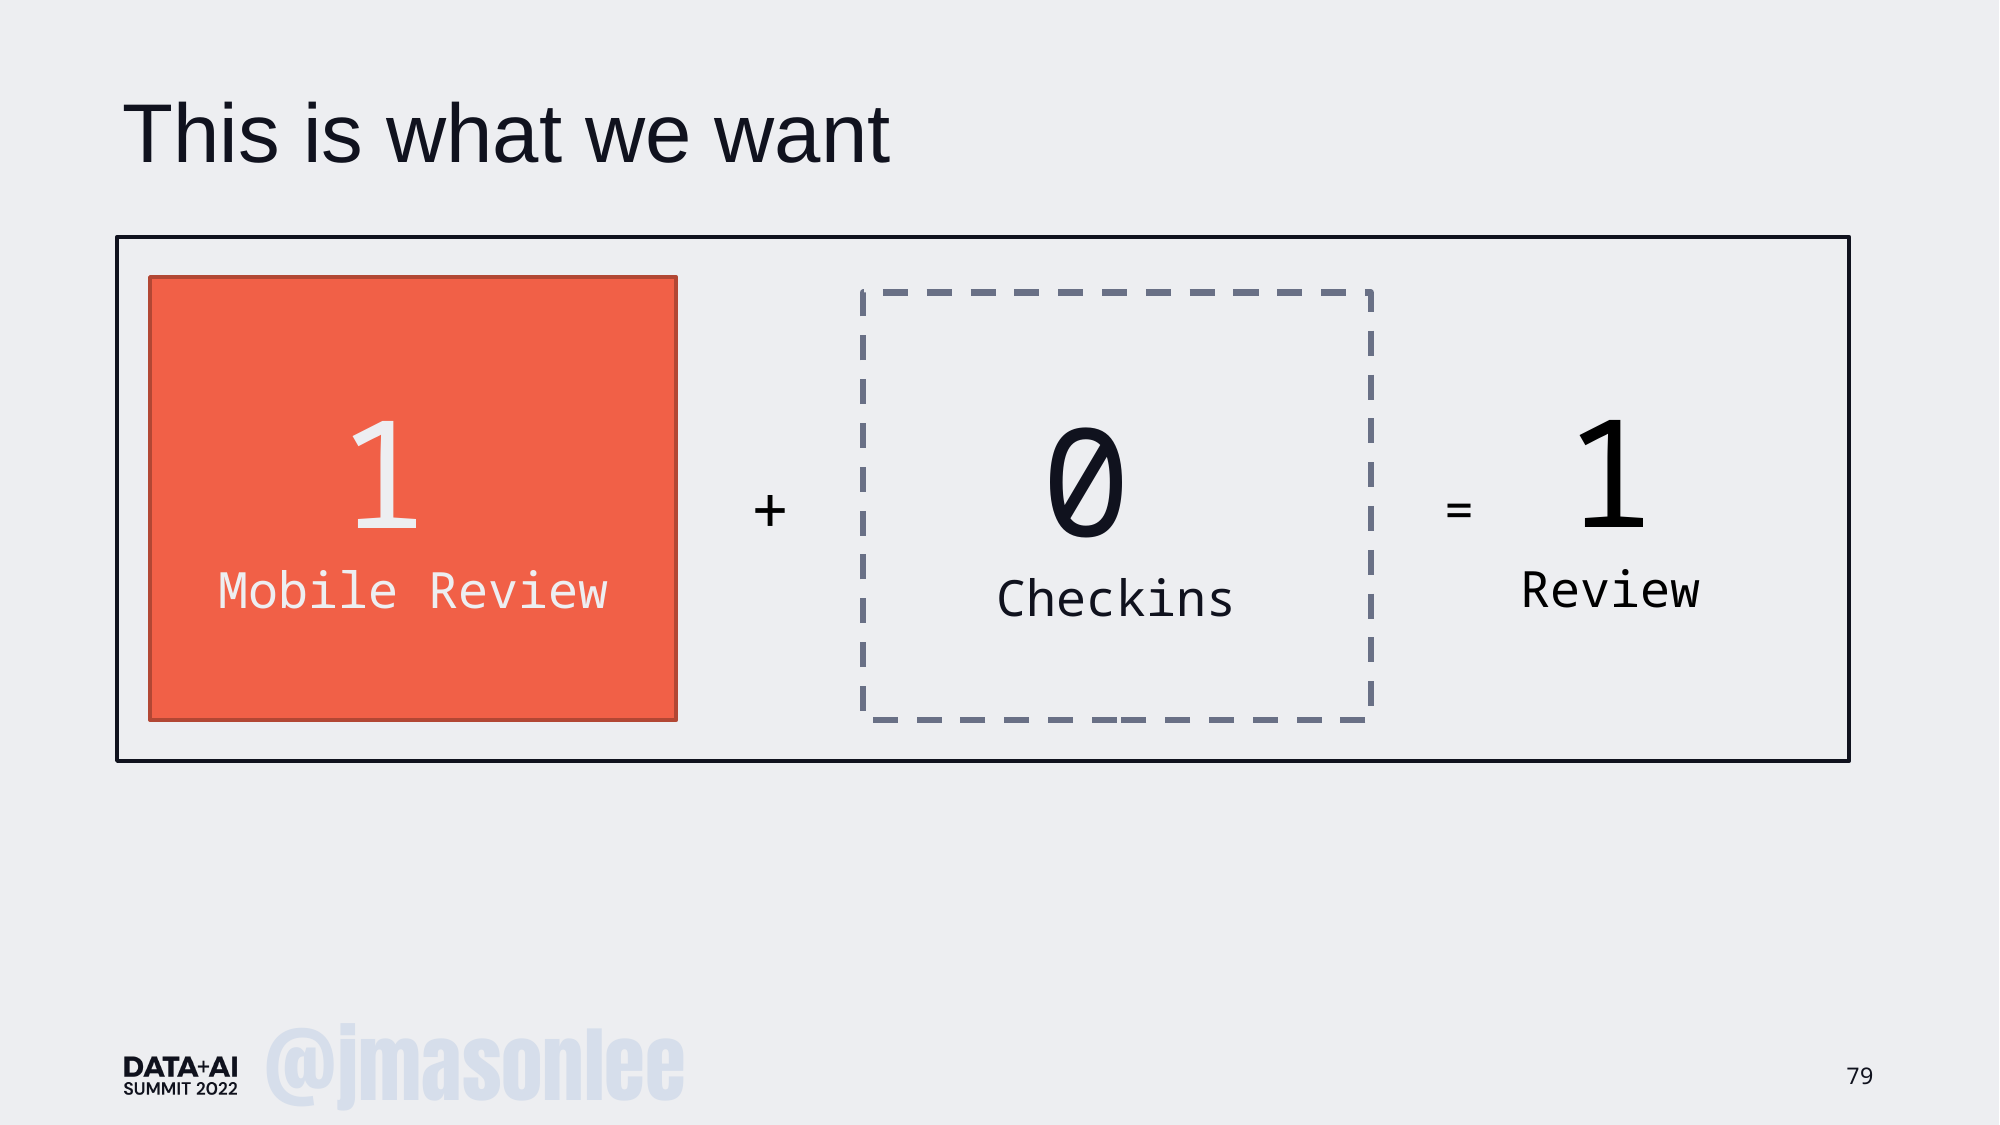

# This is what we want

1
Mobile Review
0
Checkins
1
Review
+
=
@jmasonlee
79